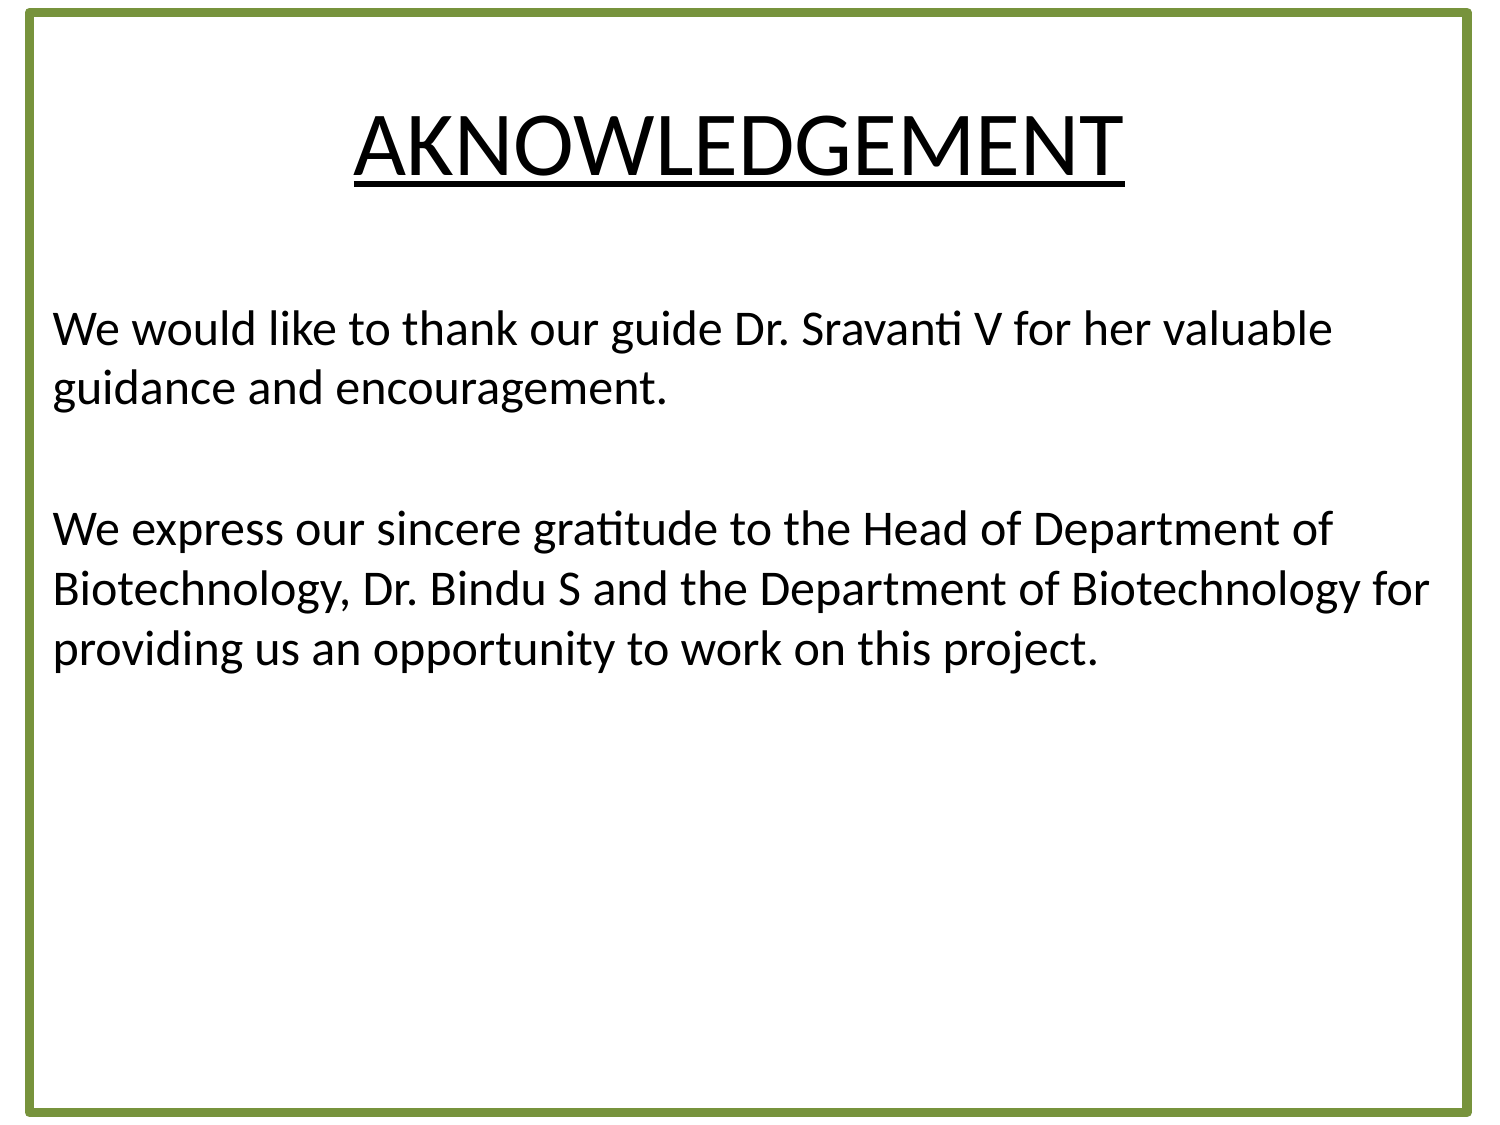

# AKNOWLEDGEMENT
We would like to thank our guide Dr. Sravanti V for her valuable guidance and encouragement.

We express our sincere gratitude to the Head of Department of Biotechnology, Dr. Bindu S and the Department of Biotechnology for providing us an opportunity to work on this project.